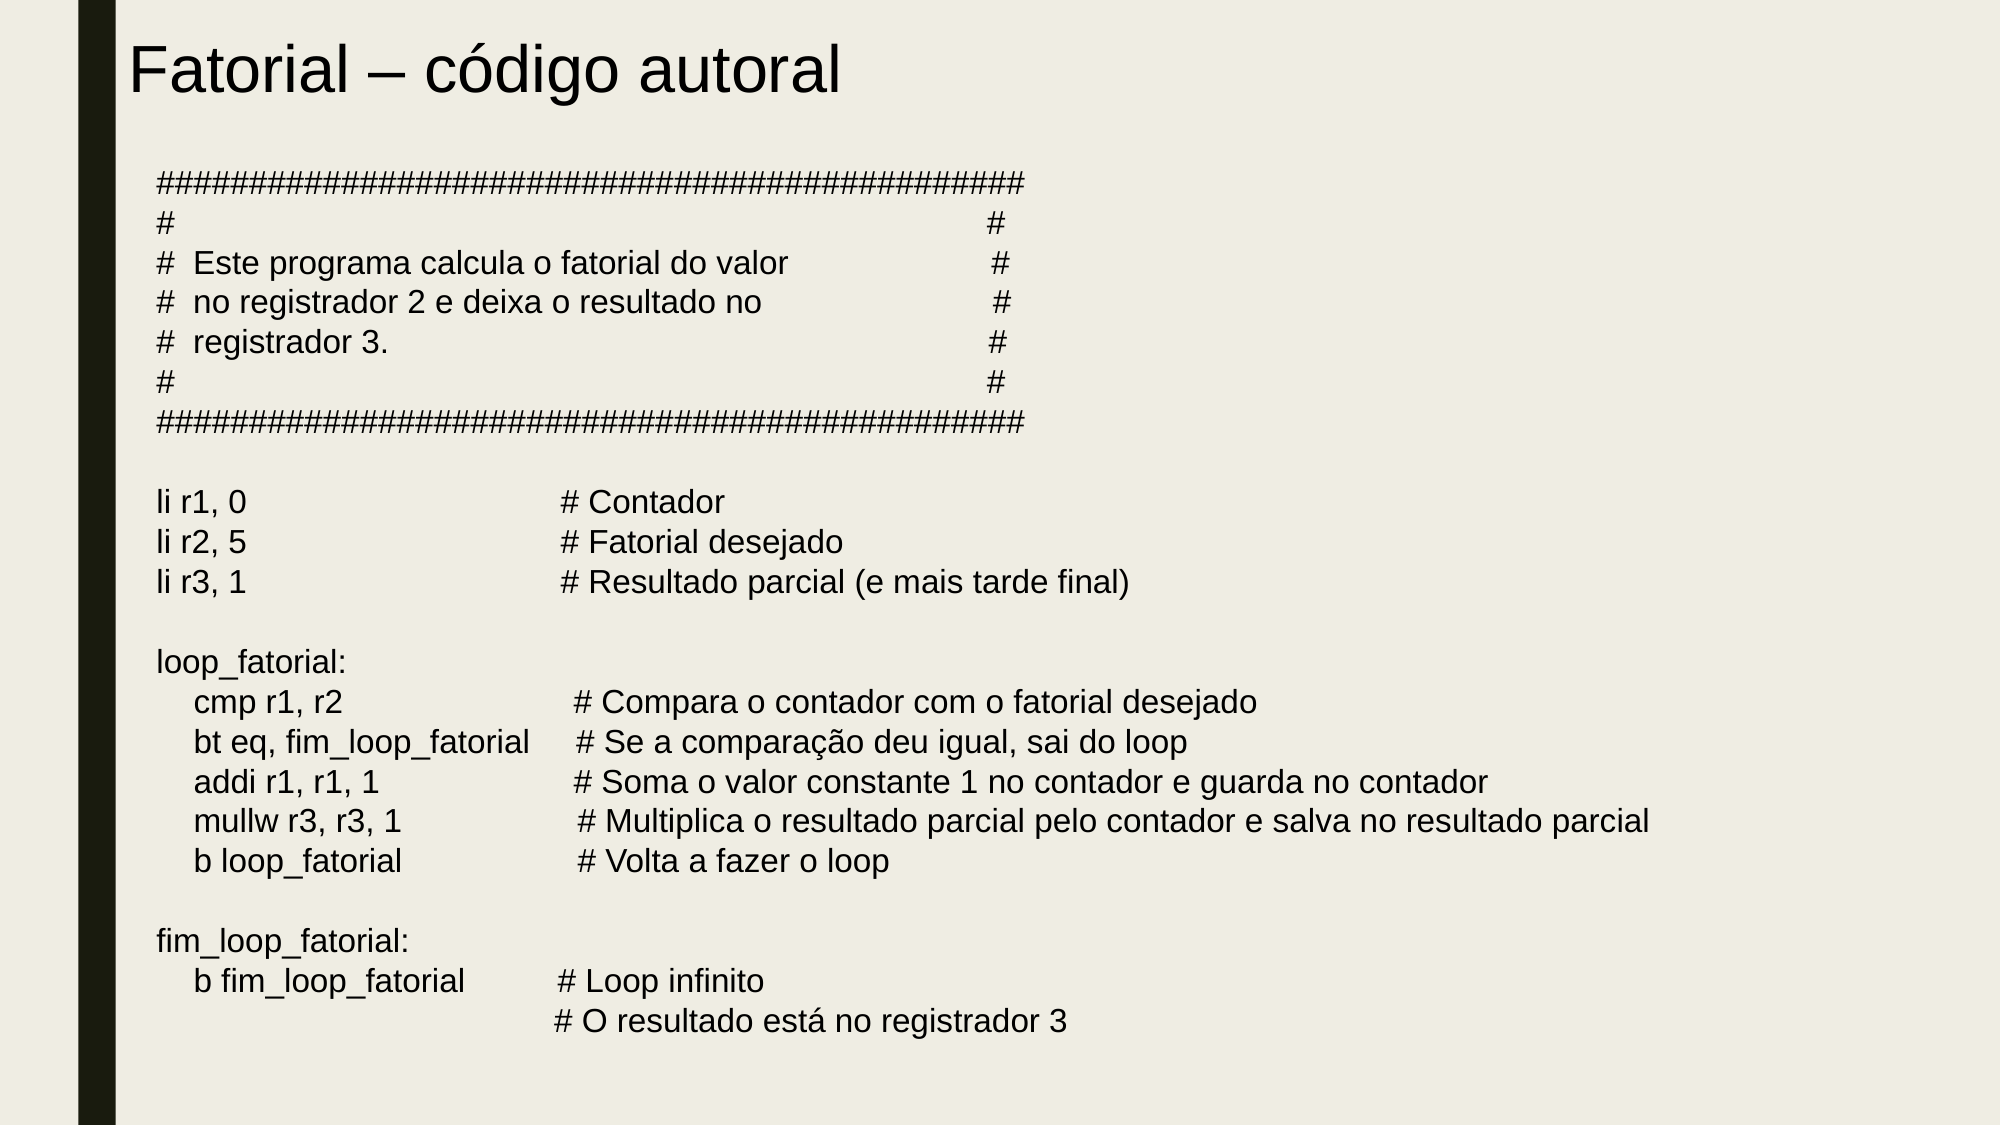

Fatorial – código autoral
###############################################
#                                                                                        #
#  Este programa calcula o fatorial do valor                      #
#  no registrador 2 e deixa o resultado no                         #
#  registrador 3.                                                                 #
#                                                                                        #
###############################################

li r1, 0                                  # Contador
li r2, 5                                  # Fatorial desejado
li r3, 1                                  # Resultado parcial (e mais tarde final)

loop_fatorial:
    cmp r1, r2                         # Compara o contador com o fatorial desejado
    bt eq, fim_loop_fatorial     # Se a comparação deu igual, sai do loop
    addi r1, r1, 1                     # Soma o valor constante 1 no contador e guarda no contador
    mullw r3, r3, 1                   # Multiplica o resultado parcial pelo contador e salva no resultado parcial
    b loop_fatorial                   # Volta a fazer o loop

fim_loop_fatorial:
    b fim_loop_fatorial          # Loop infinito
                                           # O resultado está no registrador 3